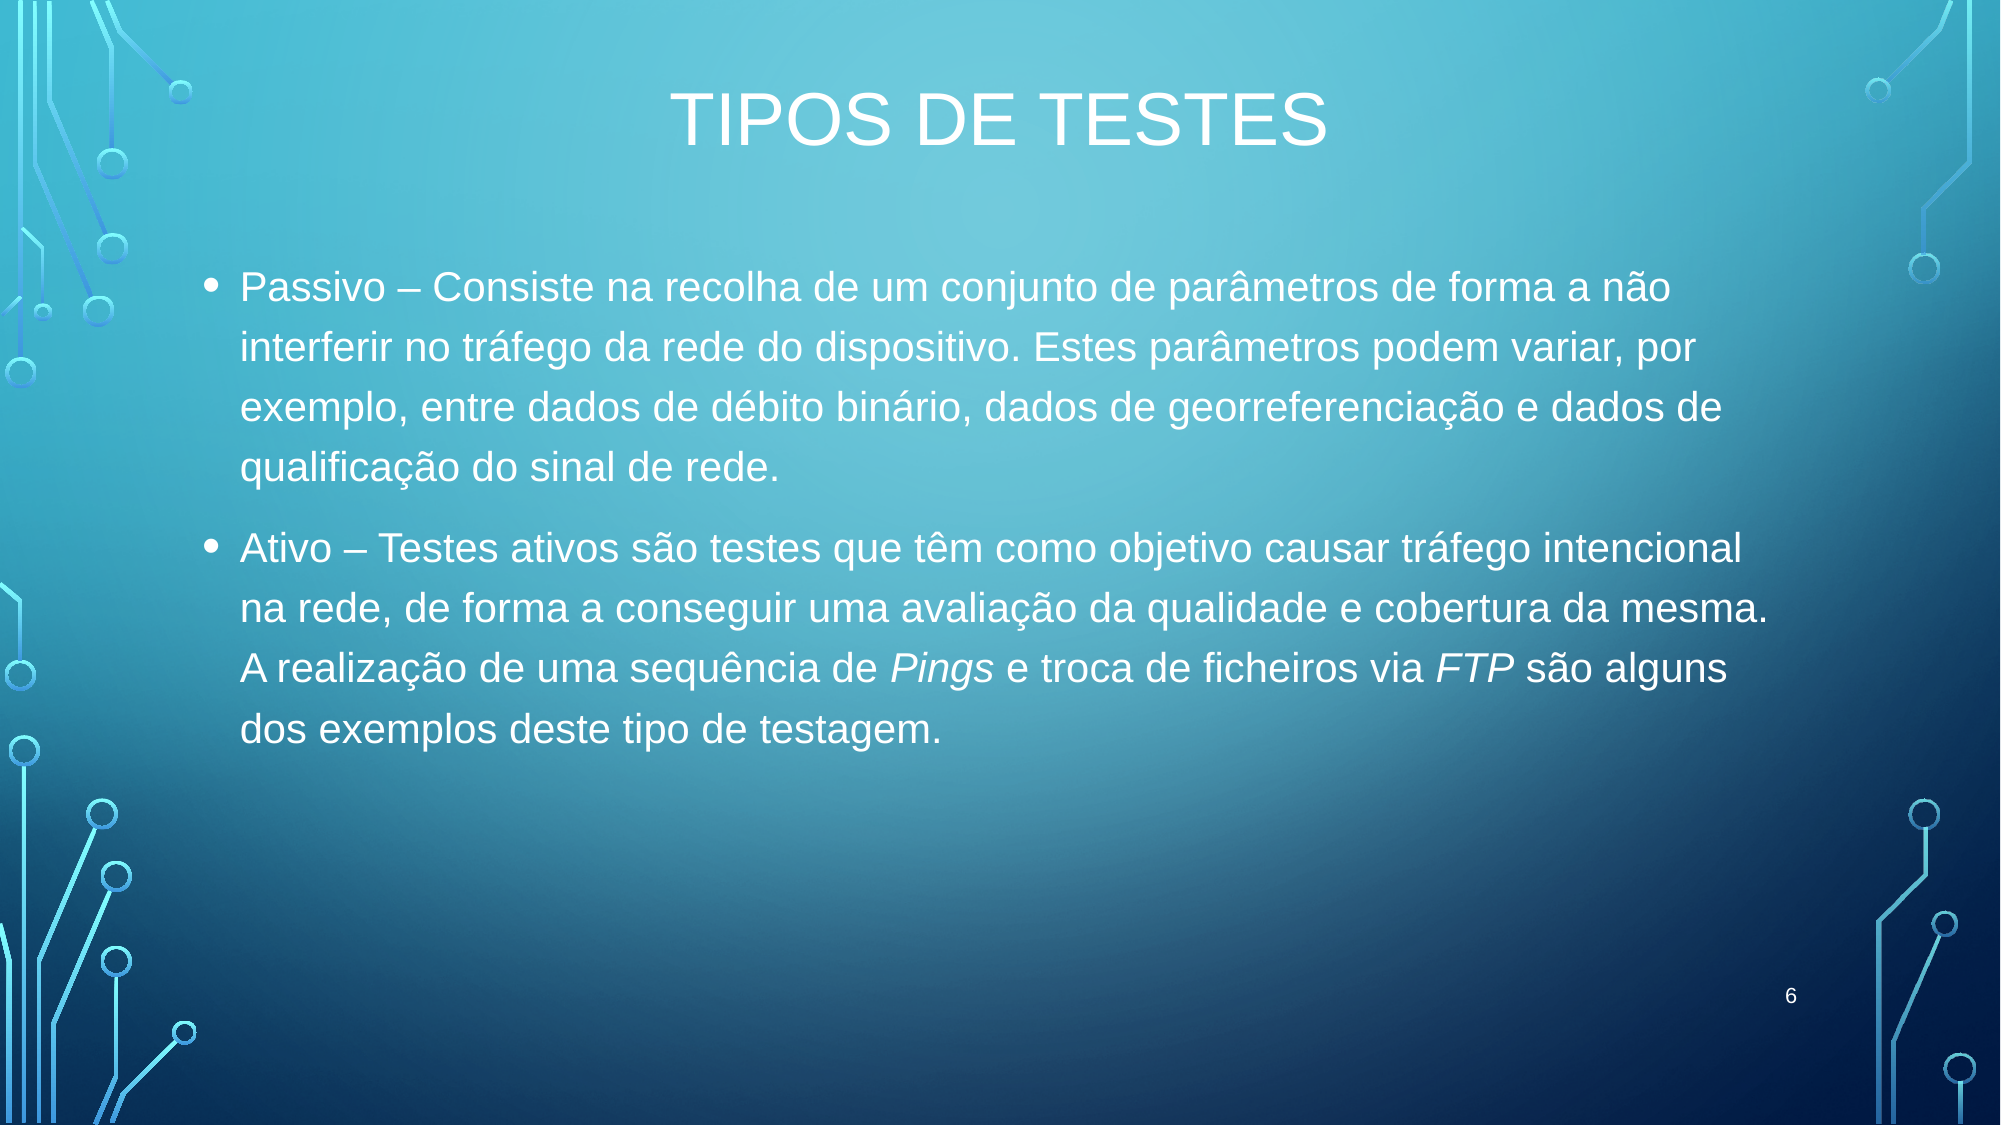

# Tipos De testes
Passivo – Consiste na recolha de um conjunto de parâmetros de forma a não interferir no tráfego da rede do dispositivo. Estes parâmetros podem variar, por exemplo, entre dados de débito binário, dados de georreferenciação e dados de qualificação do sinal de rede.
Ativo – Testes ativos são testes que têm como objetivo causar tráfego intencional na rede, de forma a conseguir uma avaliação da qualidade e cobertura da mesma. A realização de uma sequência de Pings e troca de ficheiros via FTP são alguns dos exemplos deste tipo de testagem.
6